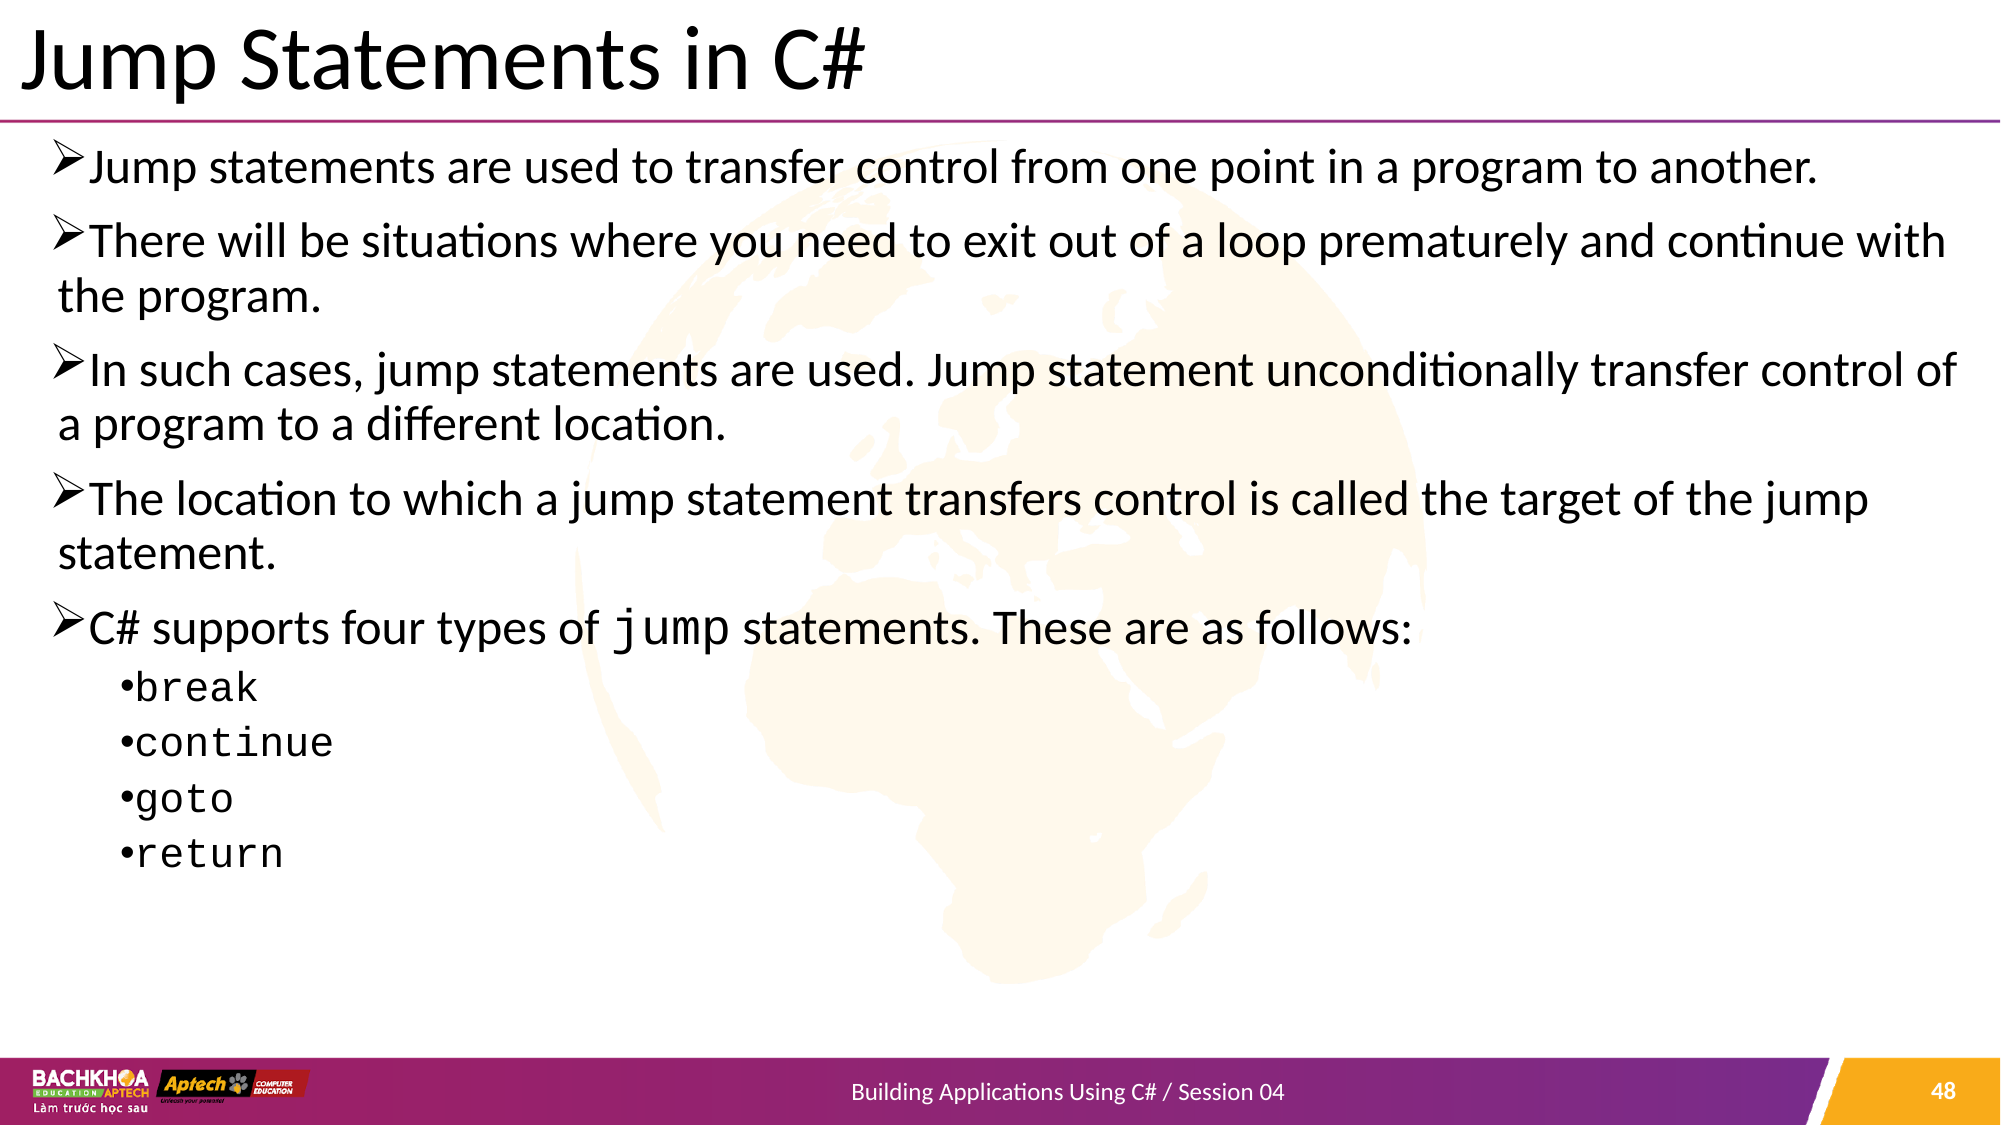

# Jump Statements in C#
Jump statements are used to transfer control from one point in a program to another.
There will be situations where you need to exit out of a loop prematurely and continue with the program.
In such cases, jump statements are used. Jump statement unconditionally transfer control of a program to a different location.
The location to which a jump statement transfers control is called the target of the jump statement.
C# supports four types of jump statements. These are as follows:
break
continue
goto
return

48
Building Applications Using C# / Session 04